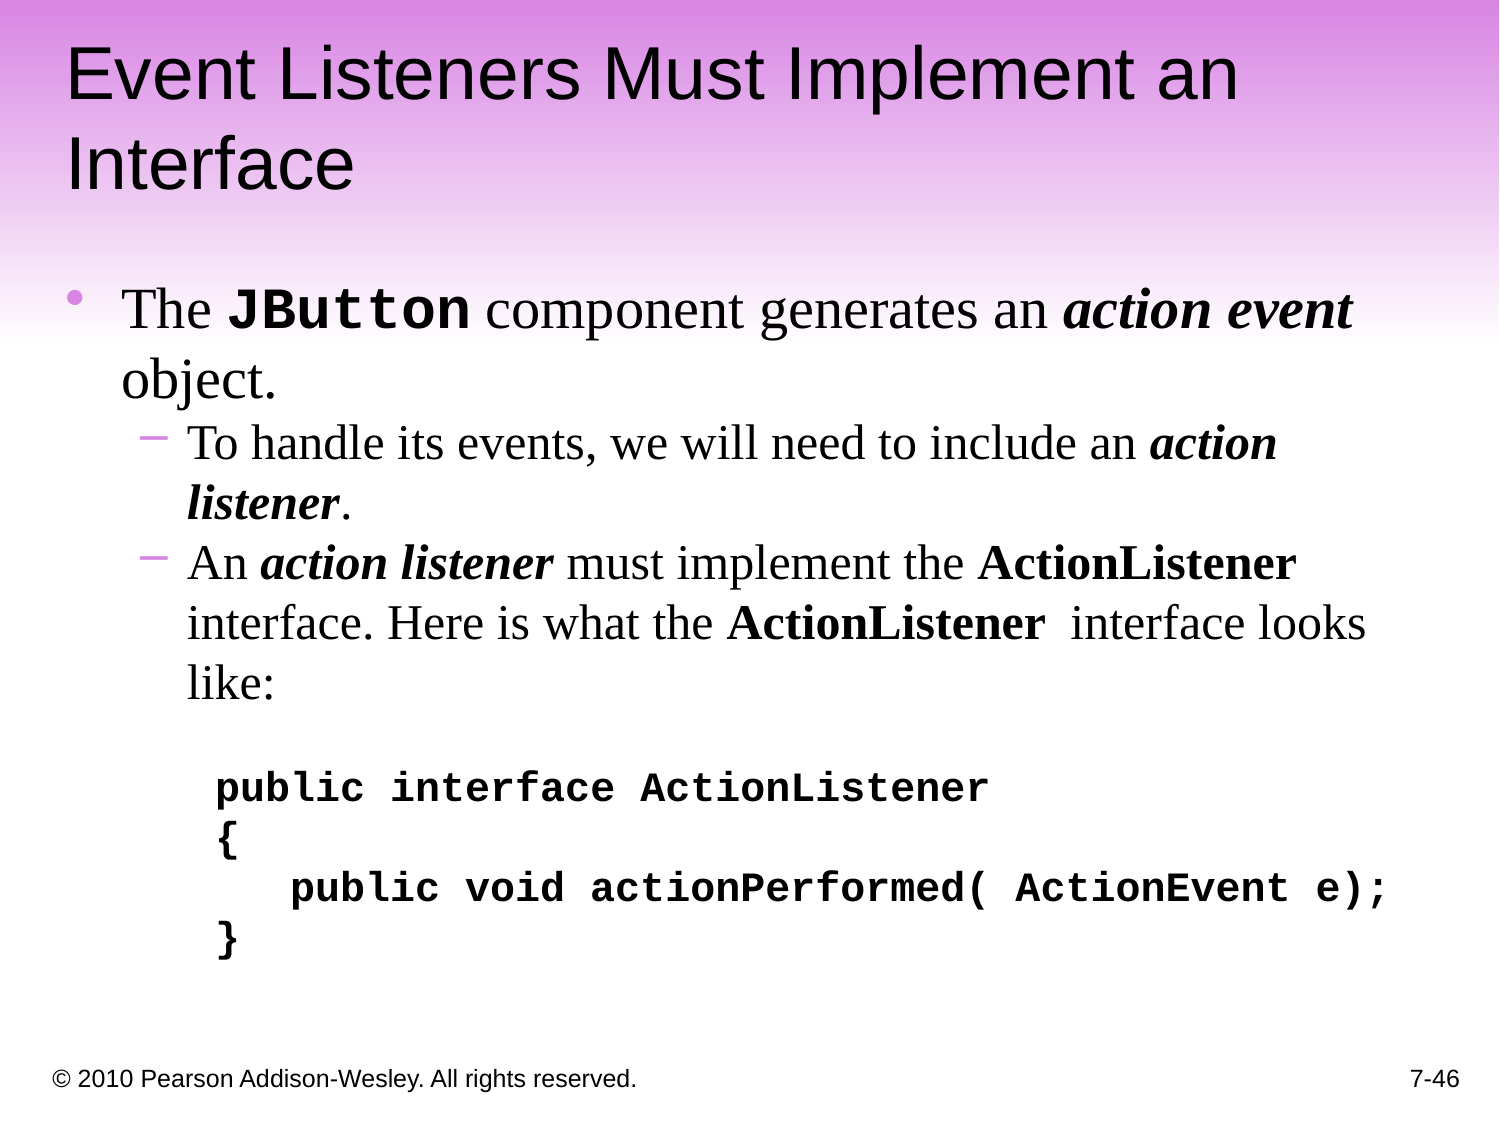

Event Listeners Must Implement an Interface
The JButton component generates an action event object.
To handle its events, we will need to include an action listener.
An action listener must implement the ActionListener  interface. Here is what the ActionListener  interface looks like:

public interface ActionListener
{
public void actionPerformed( ActionEvent e);
}

7-46